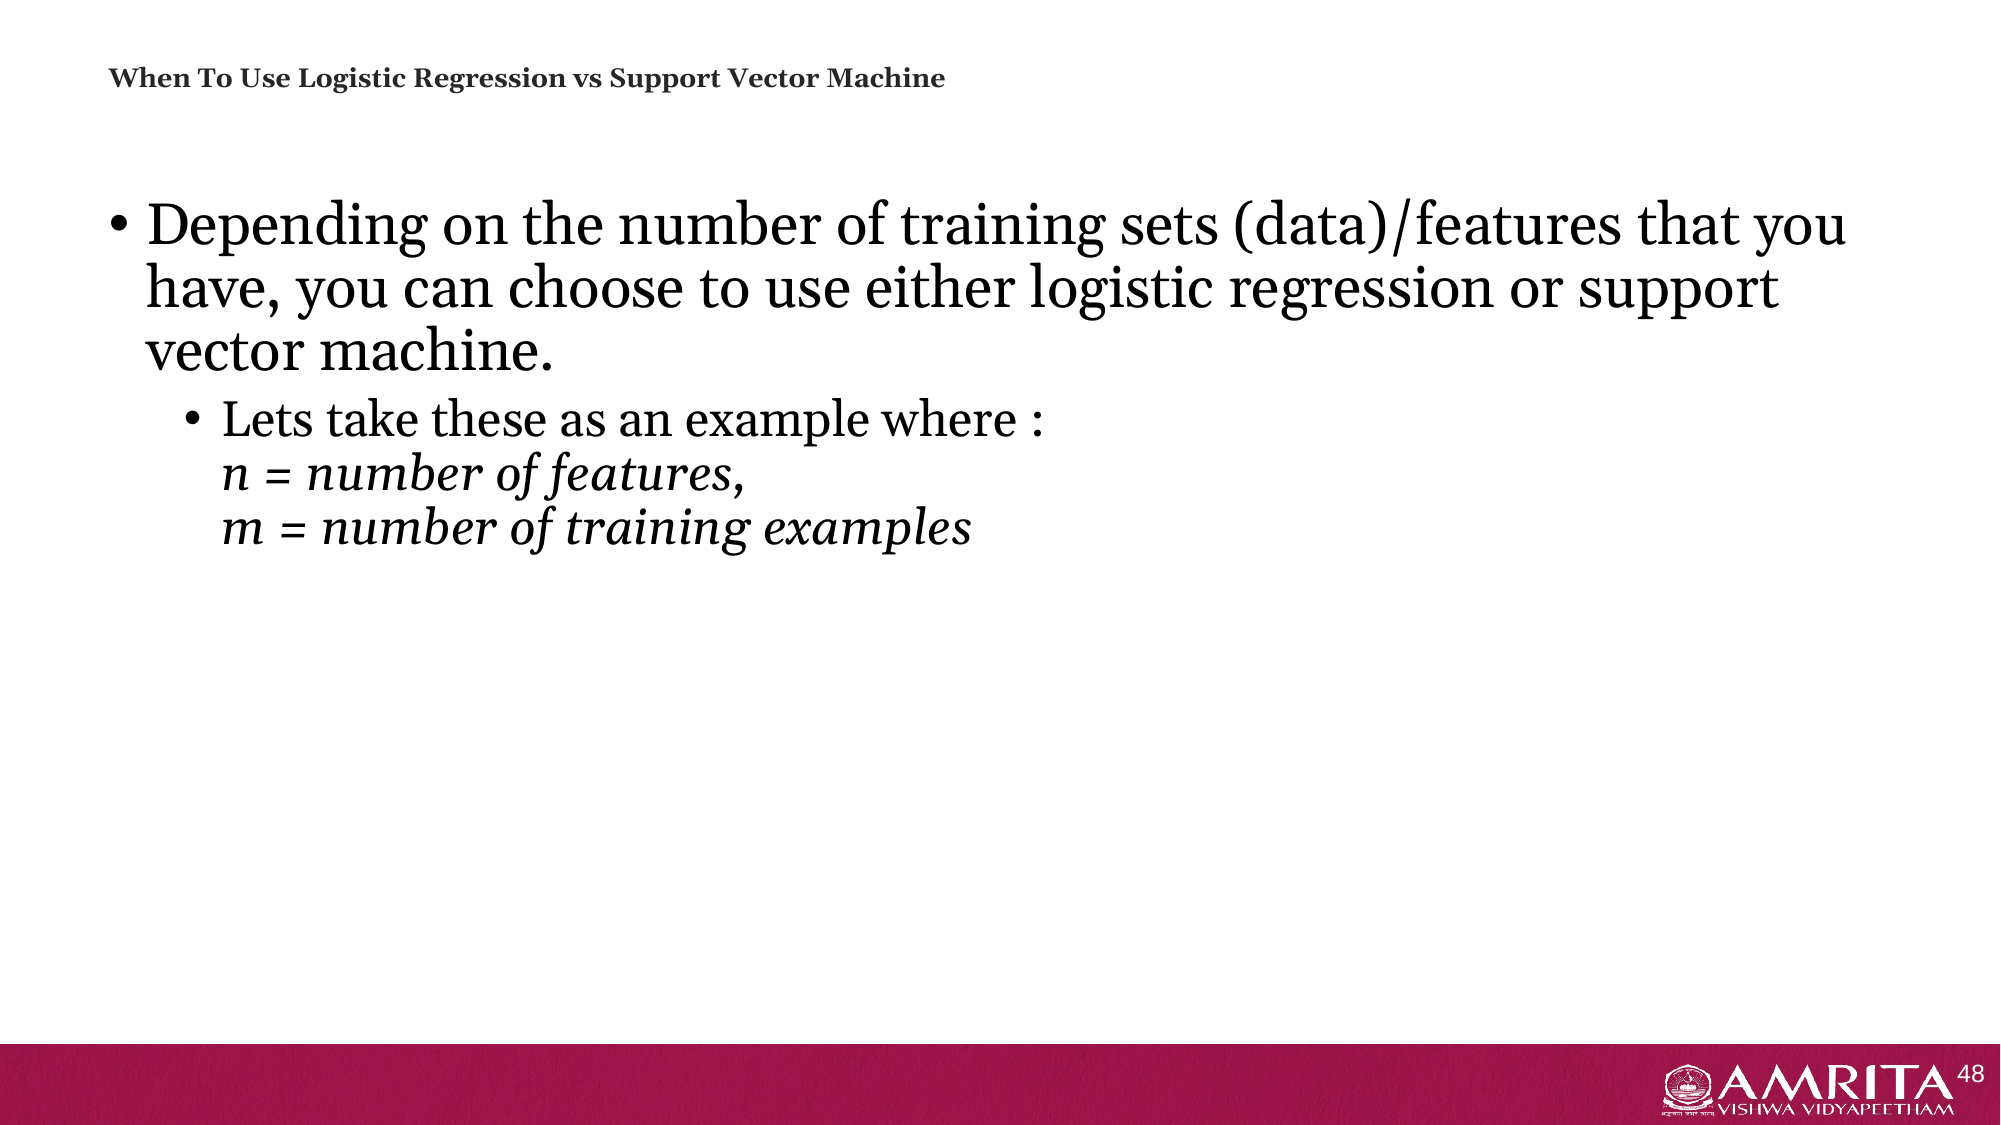

# When To Use Logistic Regression vs Support Vector Machine
Depending on the number of training sets (data)/features that you have, you can choose to use either logistic regression or support vector machine.
Lets take these as an example where :
n = number of features,
m = number of training examples
48